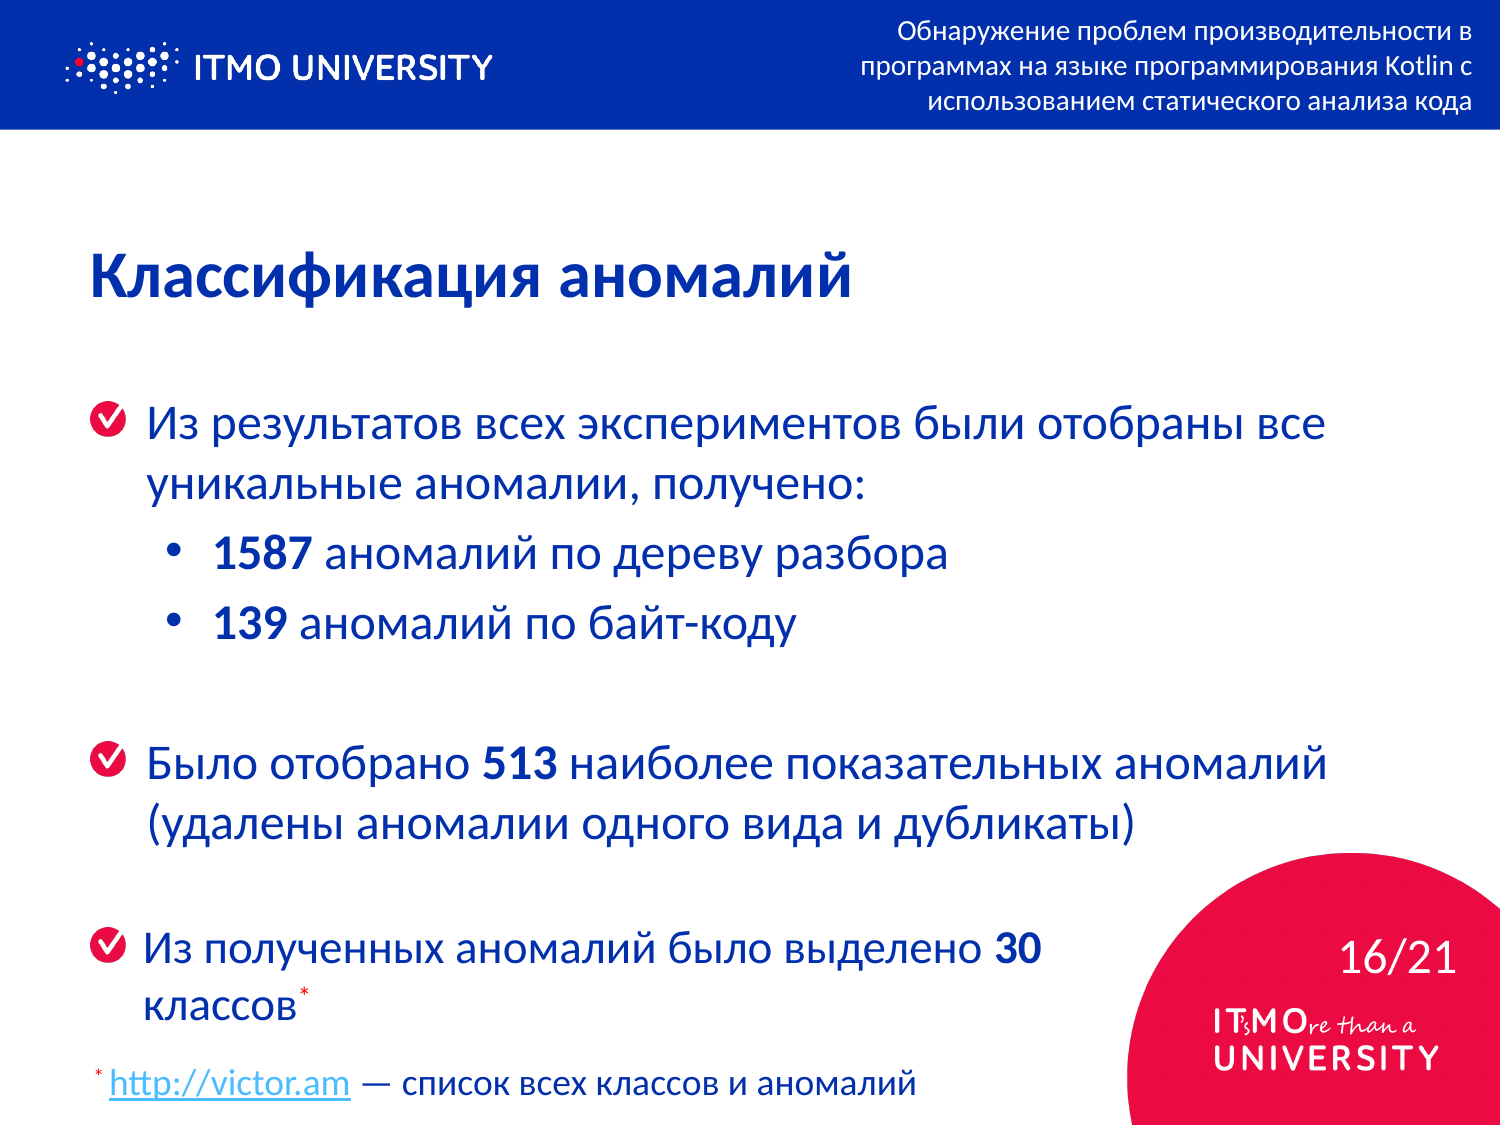

Обнаружение проблем производительности в программах на языке программирования Kotlin с использованием статического анализа кода
# Классификация аномалий
Из результатов всех экспериментов были отобраны все уникальные аномалии, получено:
1587 аномалий по дереву разбора
139 аномалий по байт-коду

Было отобрано 513 наиболее показательных аномалий (удалены аномалии одного вида и дубликаты)

Из полученных аномалий было выделено 30 классов*
16/21
* http://victor.am — список всех классов и аномалий